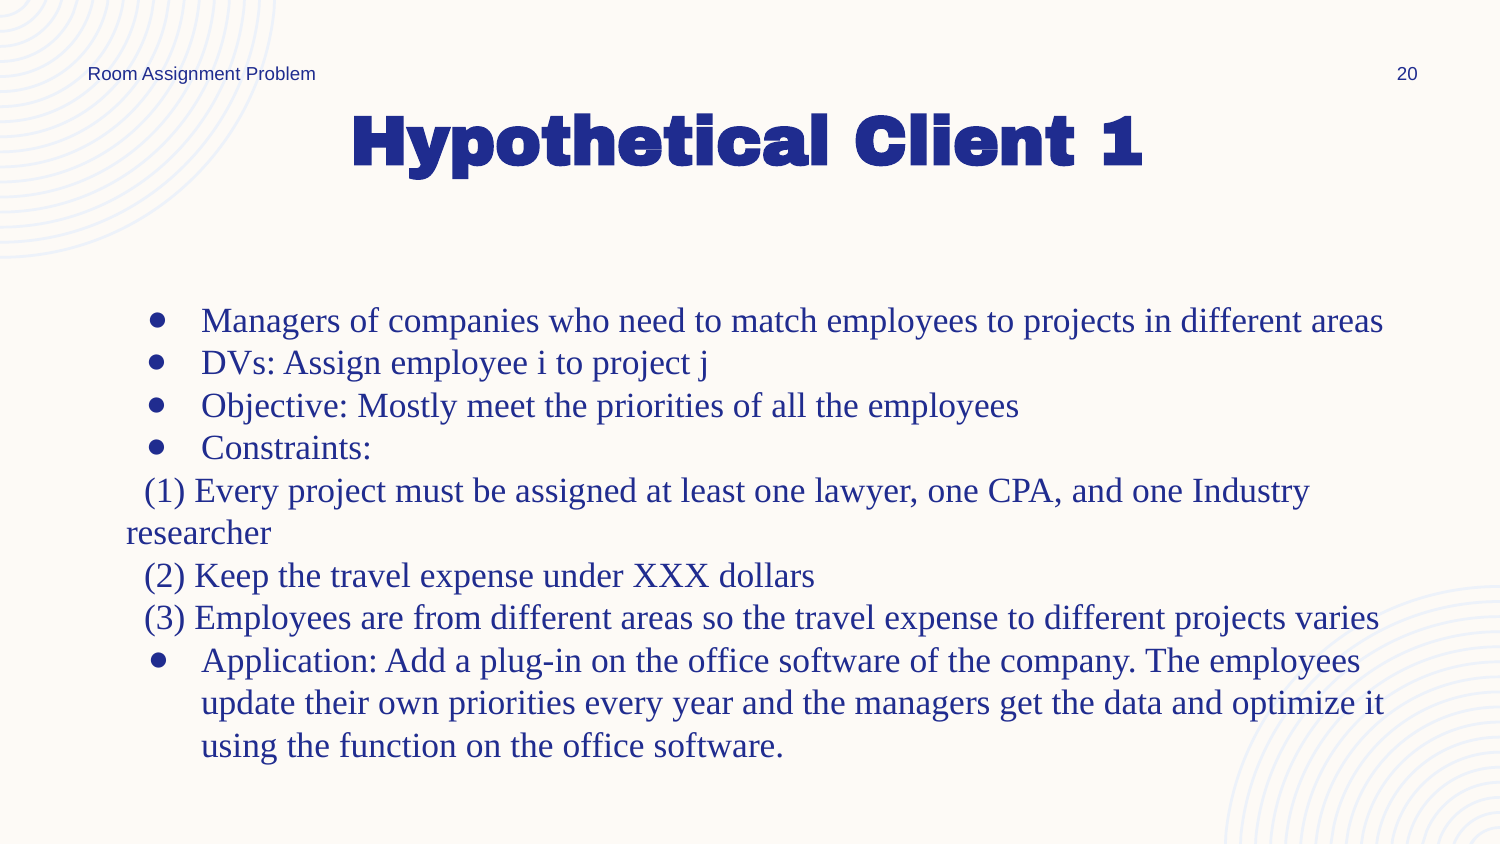

Room Assignment Problem
20
# Hypothetical Client 1

Managers of companies who need to match employees to projects in different areas
DVs: Assign employee i to project j
Objective: Mostly meet the priorities of all the employees
Constraints:
  (1) Every project must be assigned at least one lawyer, one CPA, and one Industry researcher
  (2) Keep the travel expense under XXX dollars
  (3) Employees are from different areas so the travel expense to different projects varies
Application: Add a plug-in on the office software of the company. The employees update their own priorities every year and the managers get the data and optimize it using the function on the office software.